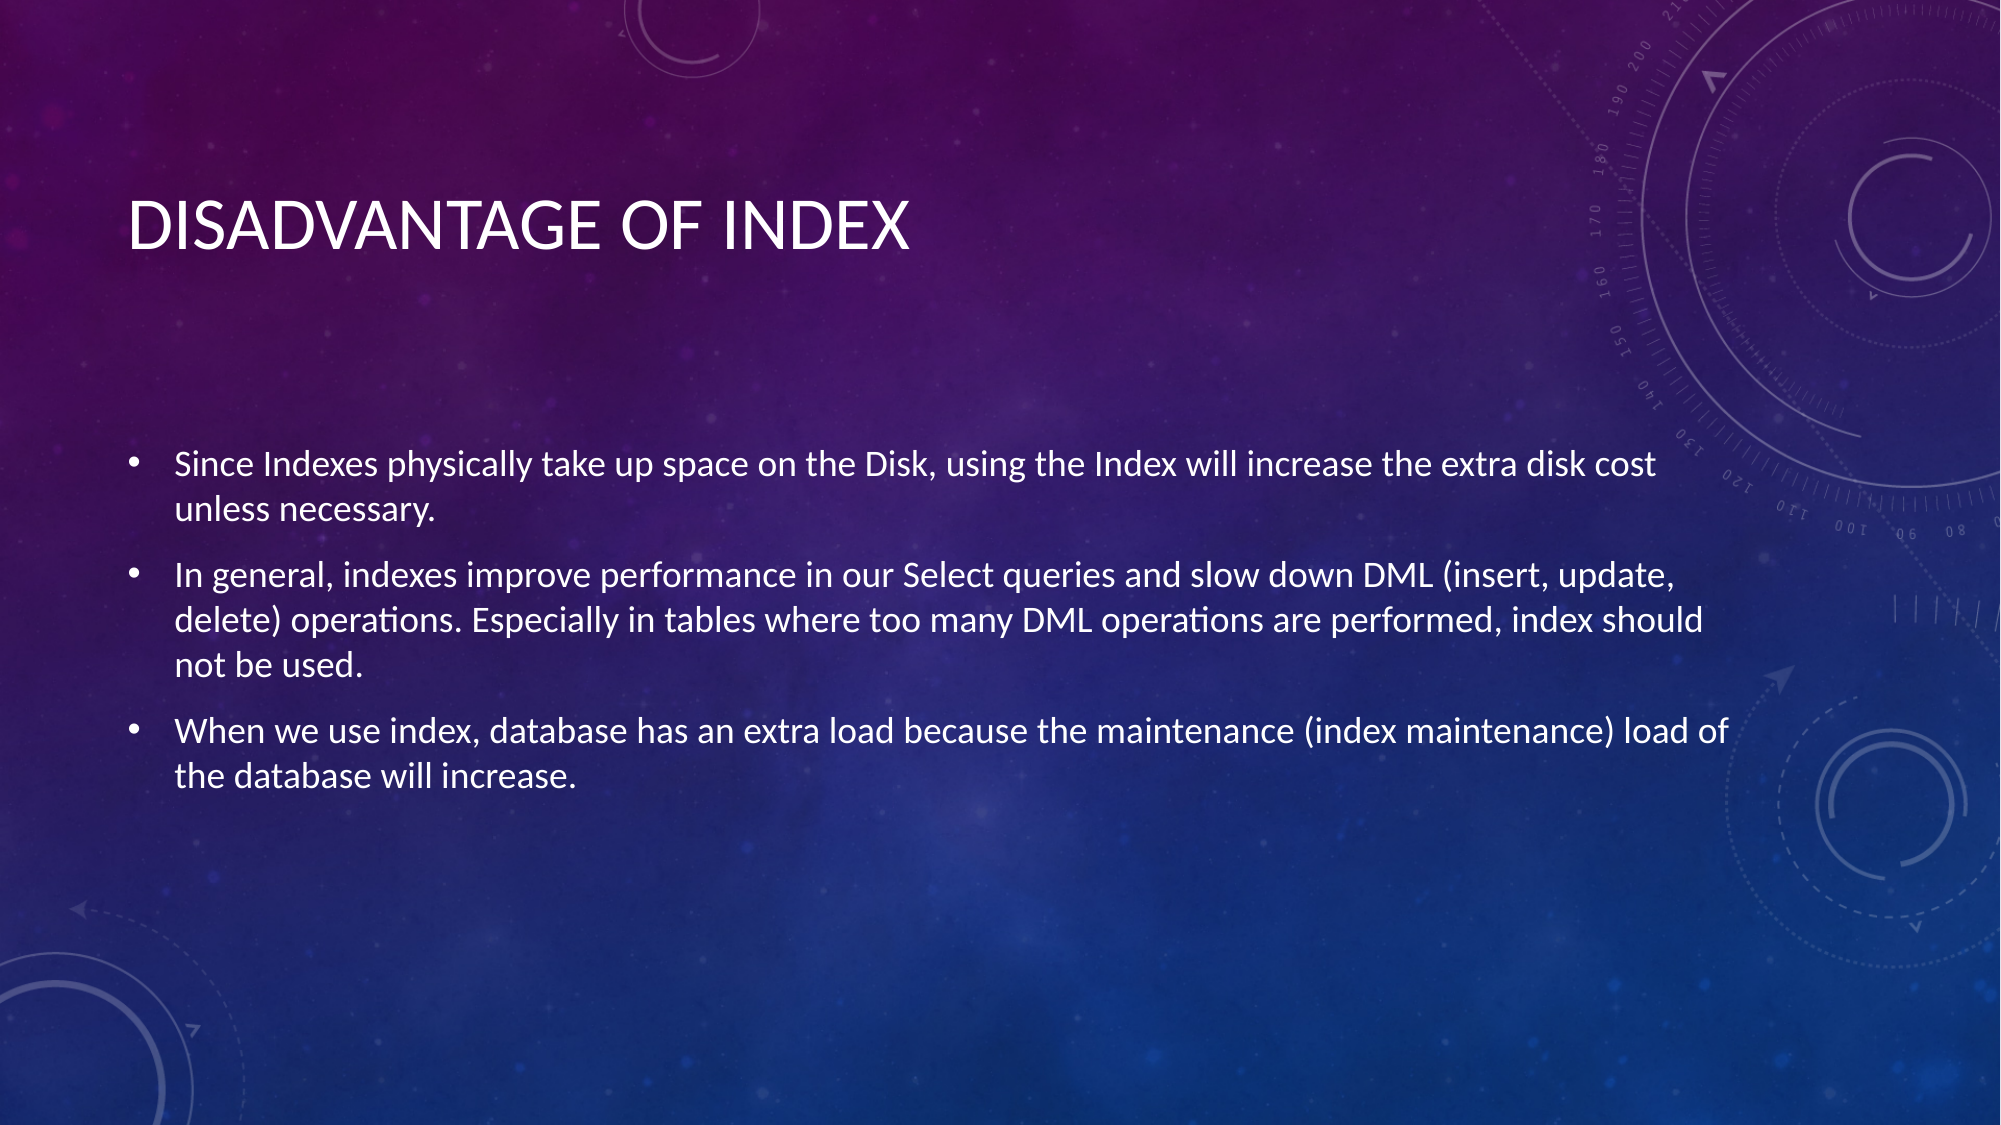

# Disadvantage of INdex
Since Indexes physically take up space on the Disk, using the Index will increase the extra disk cost unless necessary.
In general, indexes improve performance in our Select queries and slow down DML (insert, update, delete) operations. Especially in tables where too many DML operations are performed, index should not be used.
When we use index, database has an extra load because the maintenance (index maintenance) load of the database will increase.